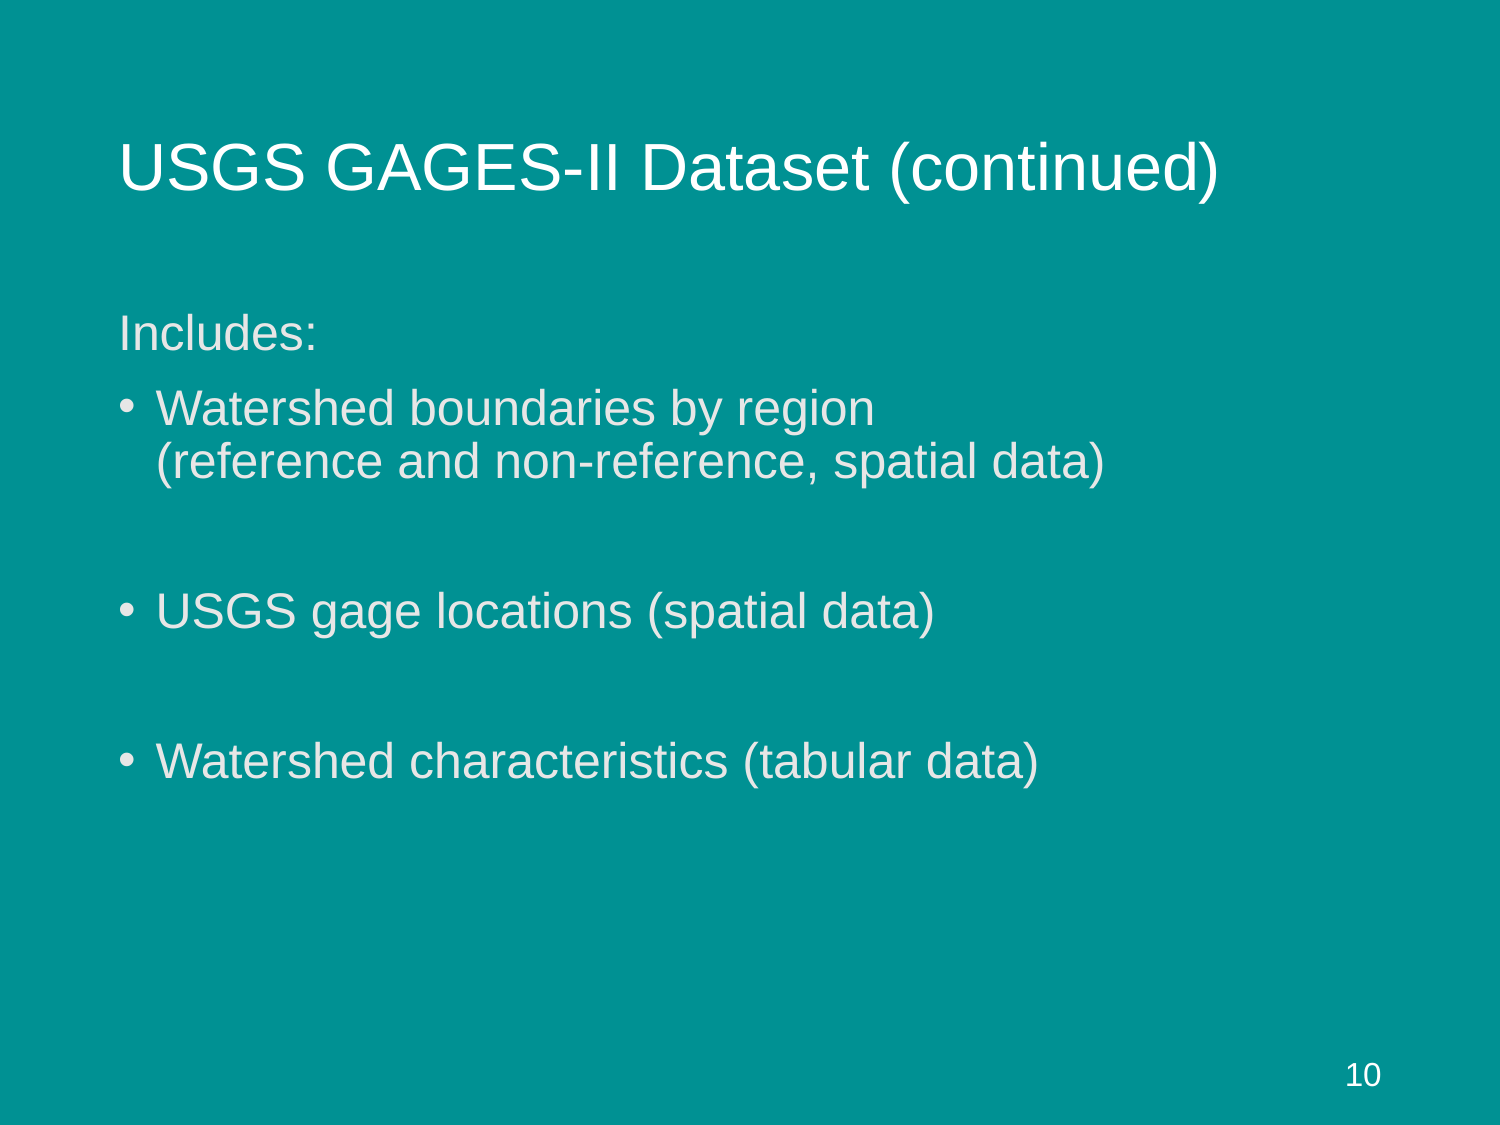

# USGS GAGES-II Dataset (continued)
Includes:
Watershed boundaries by region
(reference and non-reference, spatial data)

USGS gage locations (spatial data)

Watershed characteristics (tabular data)
10